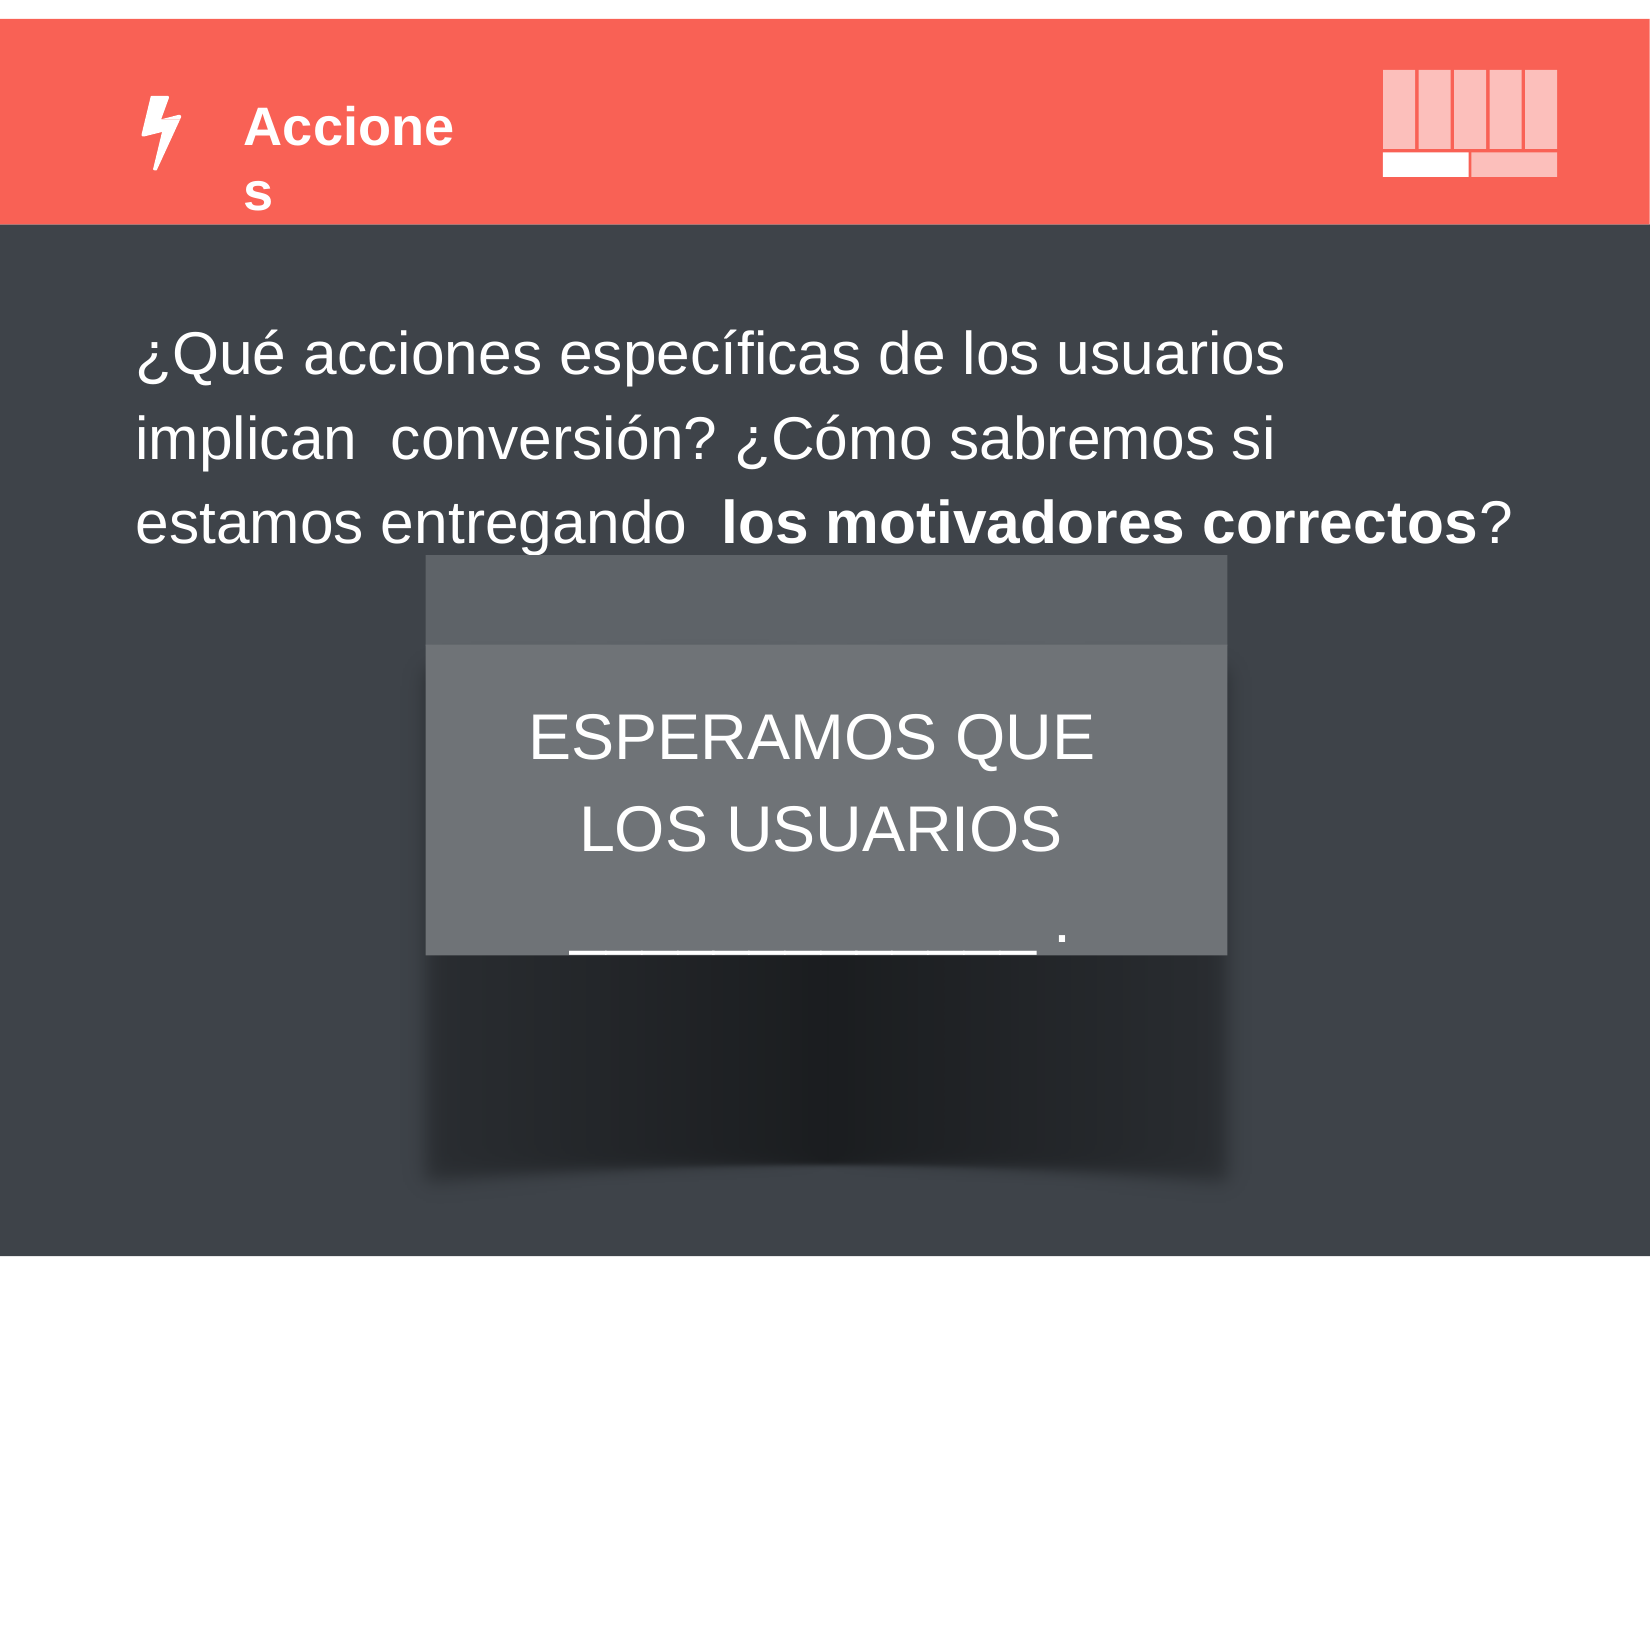

Acciones

# ¿Qué acciones específicas de los usuarios implican  conversión? ¿Cómo sabremos si estamos entregando  los motivadores correctos?

ESPERAMOS QUE  LOS USUARIOS
_____________ .